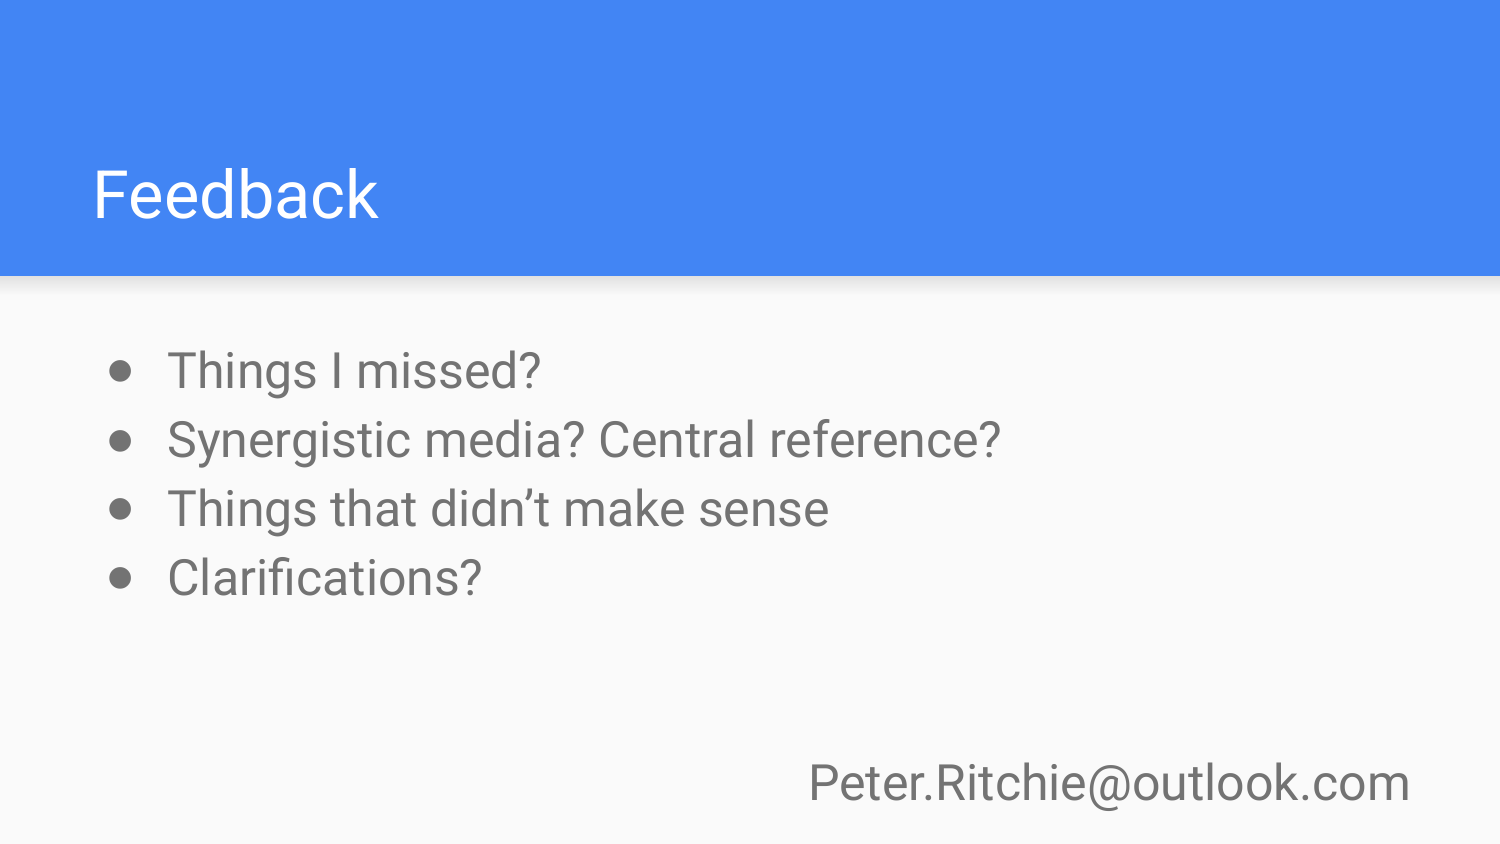

# Feedback
Things I missed?
Synergistic media? Central reference?
Things that didn’t make sense
Clarifications?

Peter.Ritchie@outlook.com